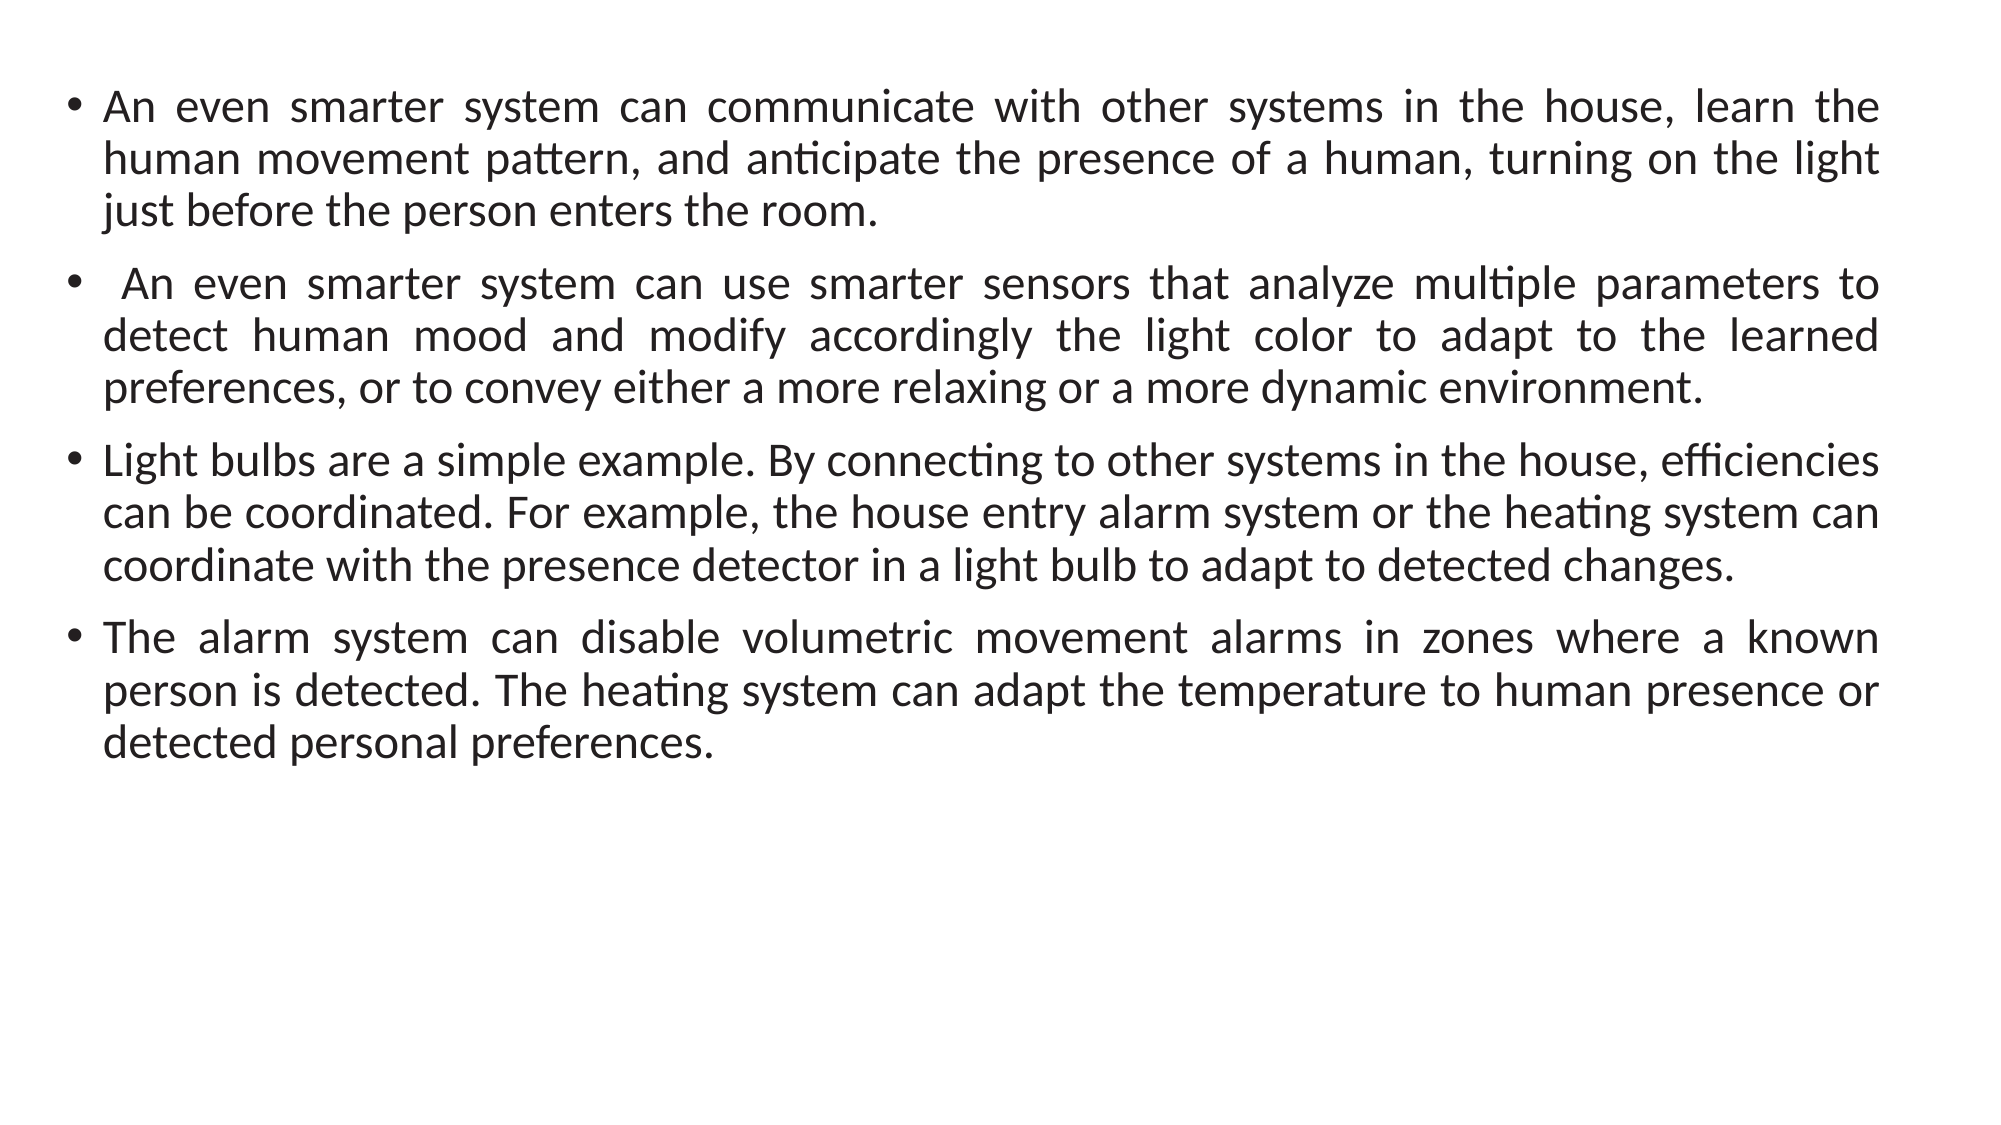

An even smarter system can communicate with other systems in the house, learn the human movement pattern, and anticipate the presence of a human, turning on the light just before the person enters the room.
 An even smarter system can use smarter sensors that analyze multiple parameters to detect human mood and modify accordingly the light color to adapt to the learned preferences, or to convey either a more relaxing or a more dynamic environment.
Light bulbs are a simple example. By connecting to other systems in the house, efficiencies can be coordinated. For example, the house entry alarm system or the heating system can coordinate with the presence detector in a light bulb to adapt to detected changes.
The alarm system can disable volumetric movement alarms in zones where a known person is detected. The heating system can adapt the temperature to human presence or detected personal preferences.